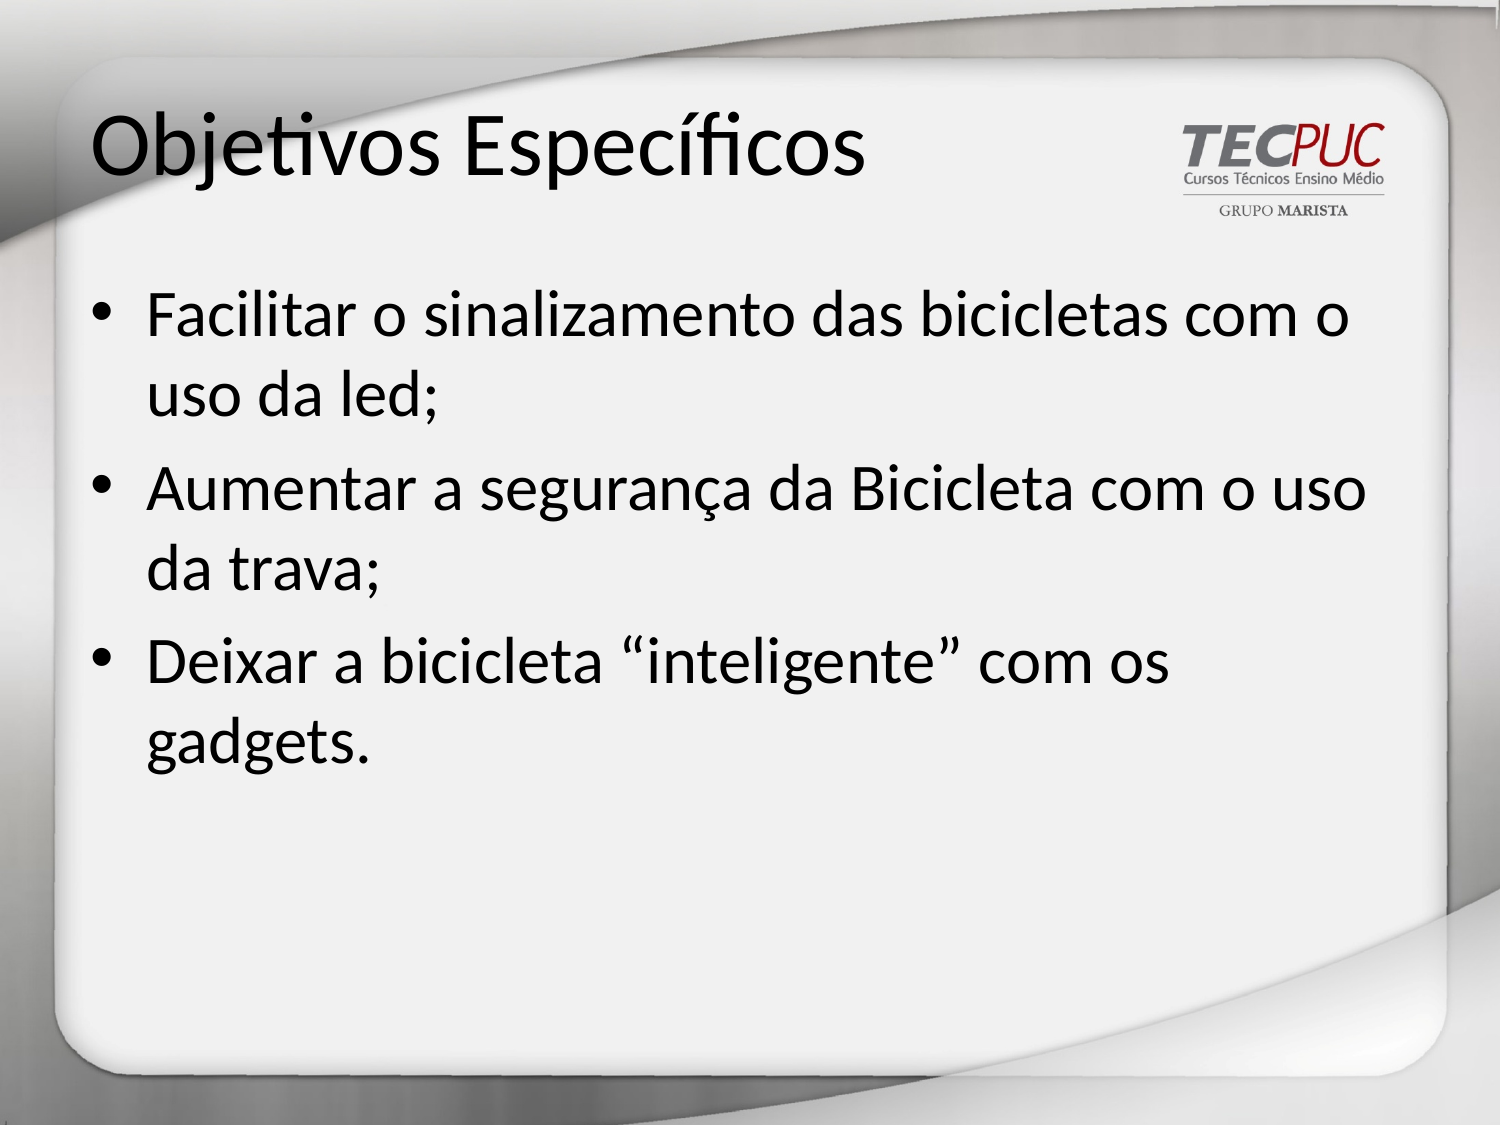

# Objetivos Específicos
Facilitar o sinalizamento das bicicletas com o uso da led;
Aumentar a segurança da Bicicleta com o uso da trava;
Deixar a bicicleta “inteligente” com os gadgets.